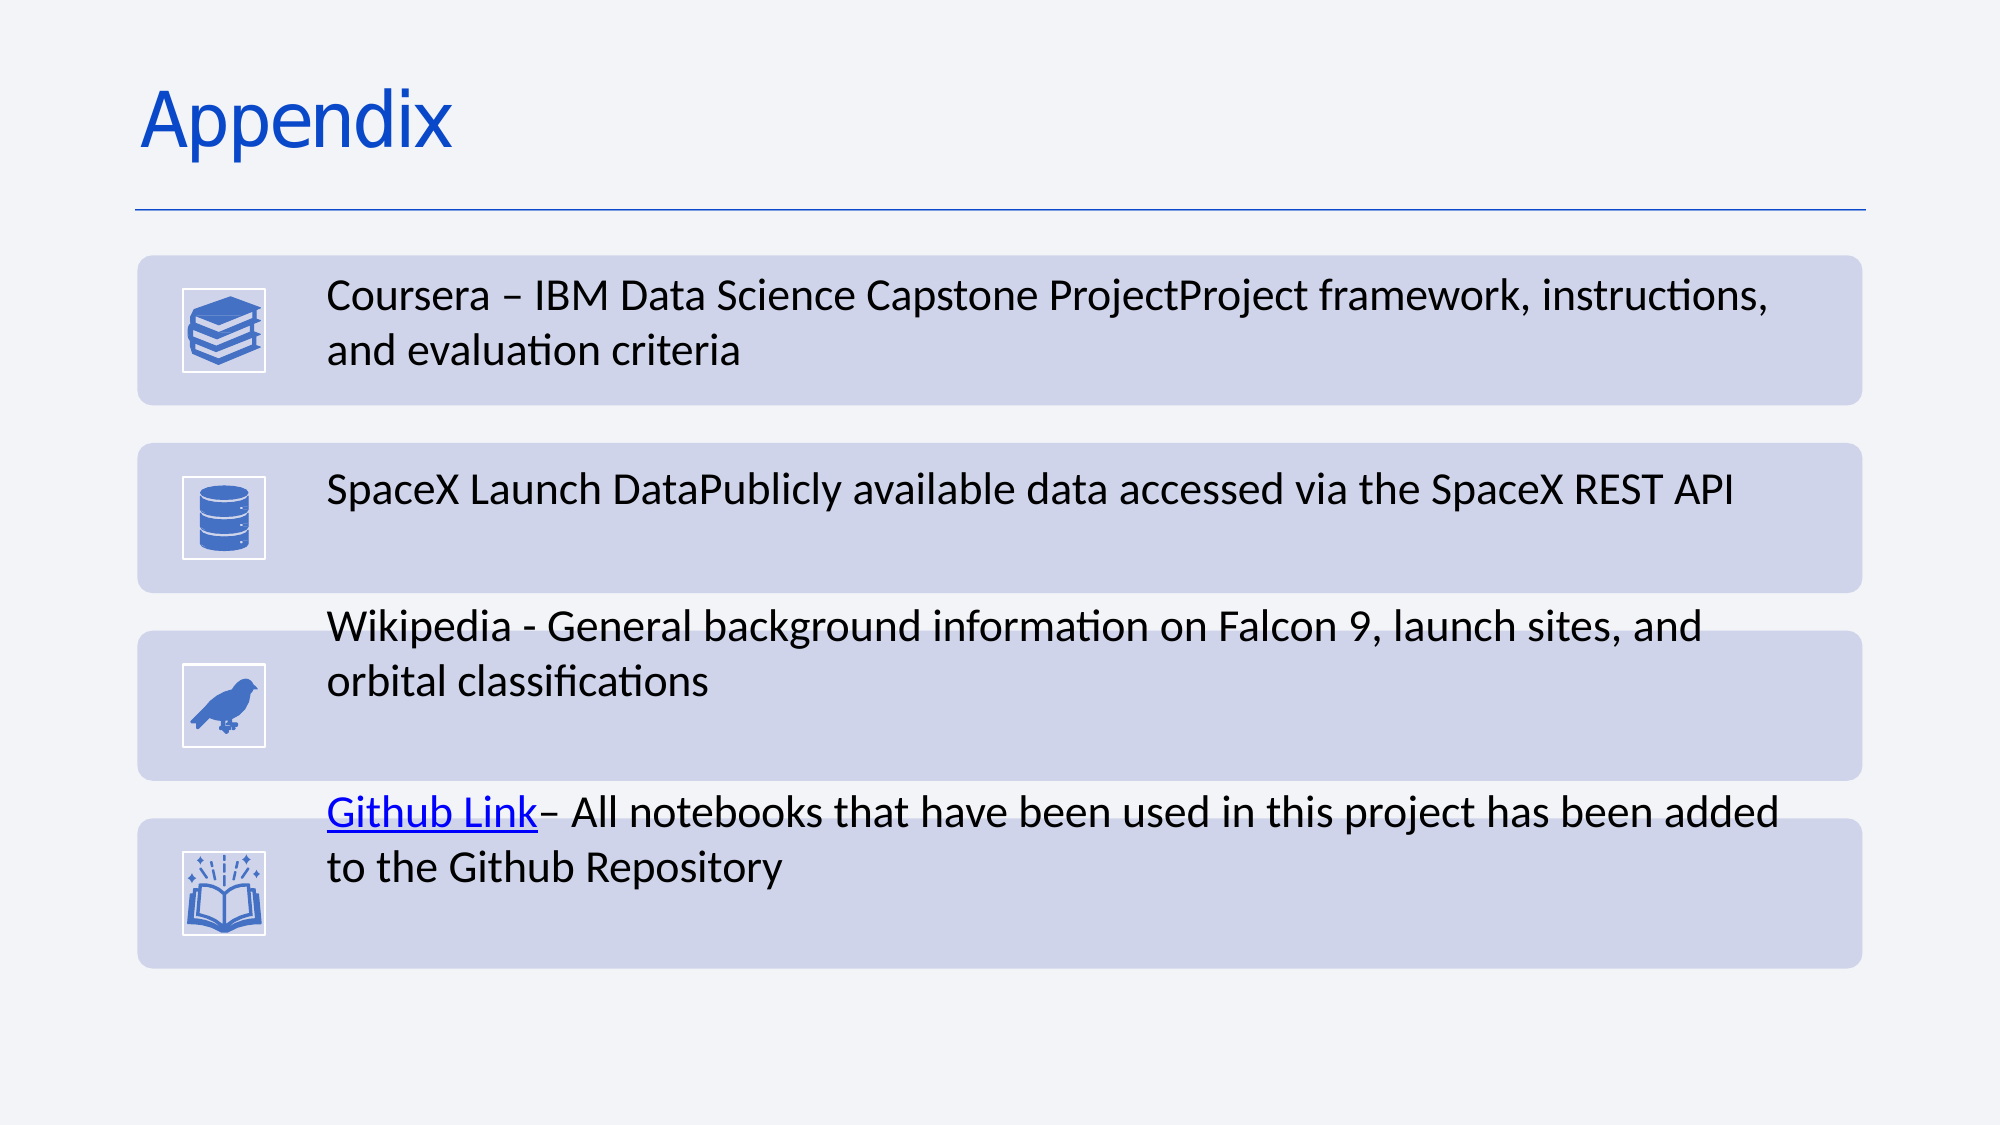

# Appendix

Coursera – IBM Data Science Capstone ProjectProject framework, instructions, and evaluation criteria

SpaceX Launch DataPublicly available data accessed via the SpaceX REST API

Wikipedia - General background information on Falcon 9, launch sites, and orbital classifications

Github Link– All notebooks that have been used in this project has been added to the Github Repository

49